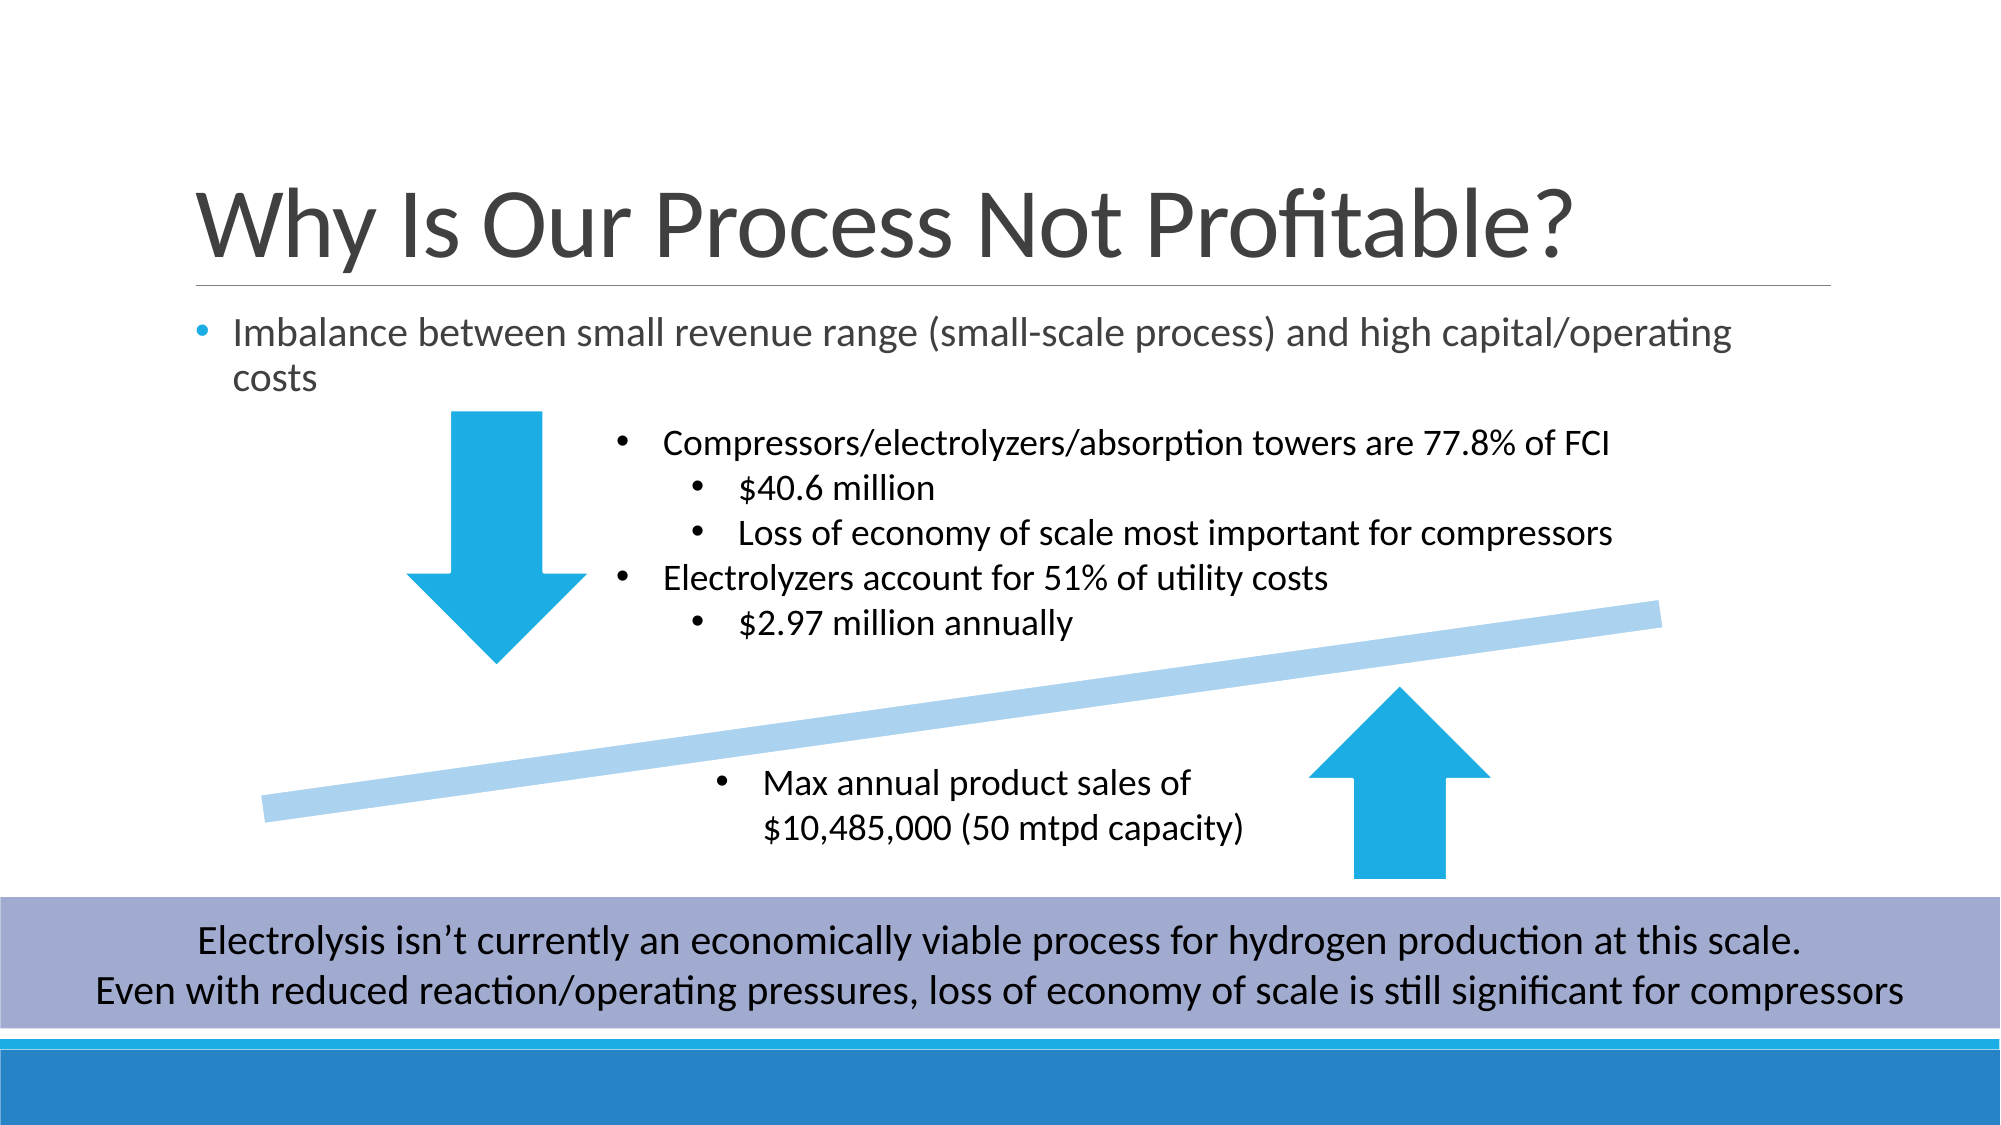

# Why Is Our Process Not Profitable?
Imbalance between small revenue range (small-scale process) and high capital/operating costs

Compressors/electrolyzers/absorption towers are 77.8% of FCI
$40.6 million
Loss of economy of scale most important for compressors
Electrolyzers account for 51% of utility costs
$2.97 million annually

Max annual product sales of $10,485,000 (50 mtpd capacity)
Electrolysis isn’t currently an economically viable process for hydrogen production at this scale.
Even with reduced reaction/operating pressures, loss of economy of scale is still significant for compressors